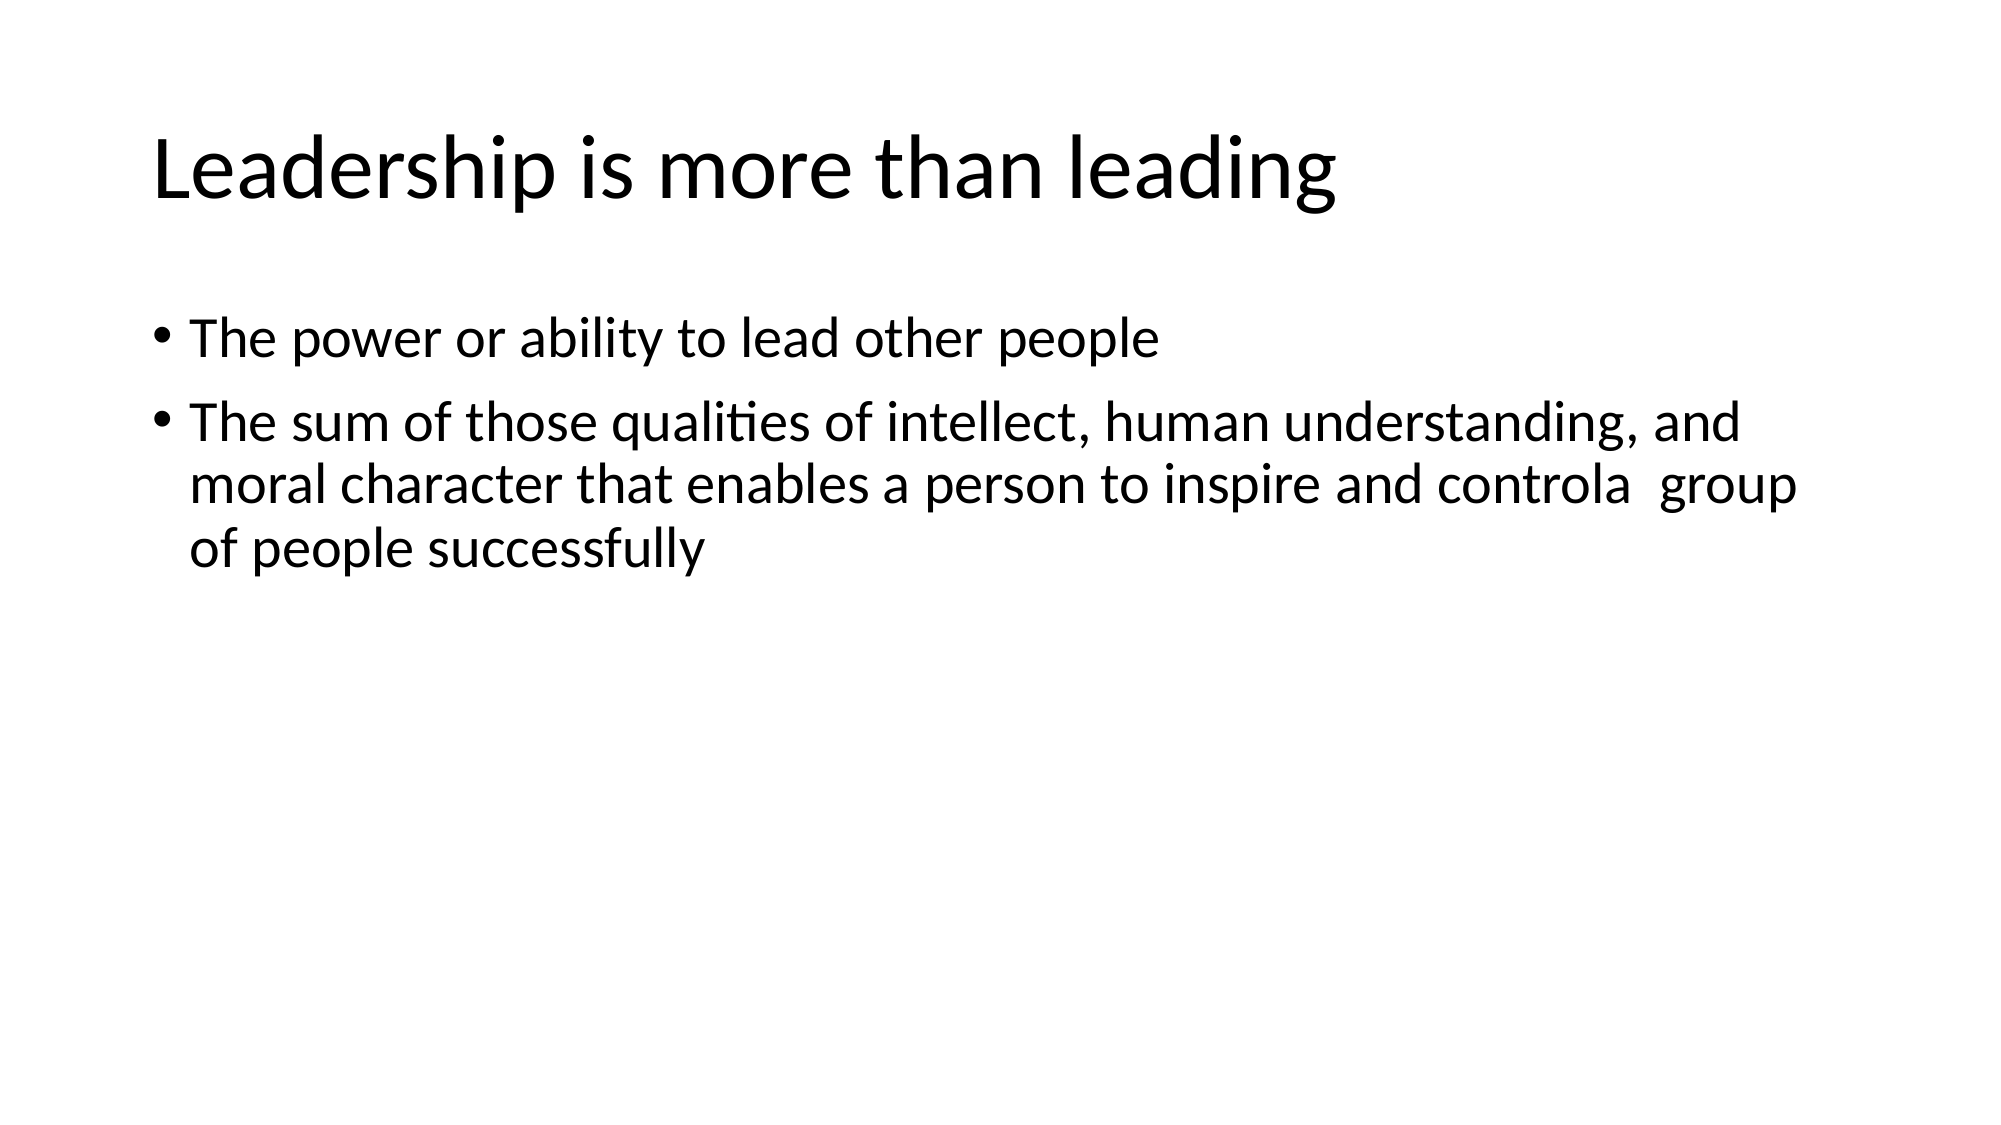

# Leadership is more than leading
The power or ability to lead other people
The sum of those qualities of intellect, human understanding, and moral character that enables a person to inspire and controla  group of people successfully